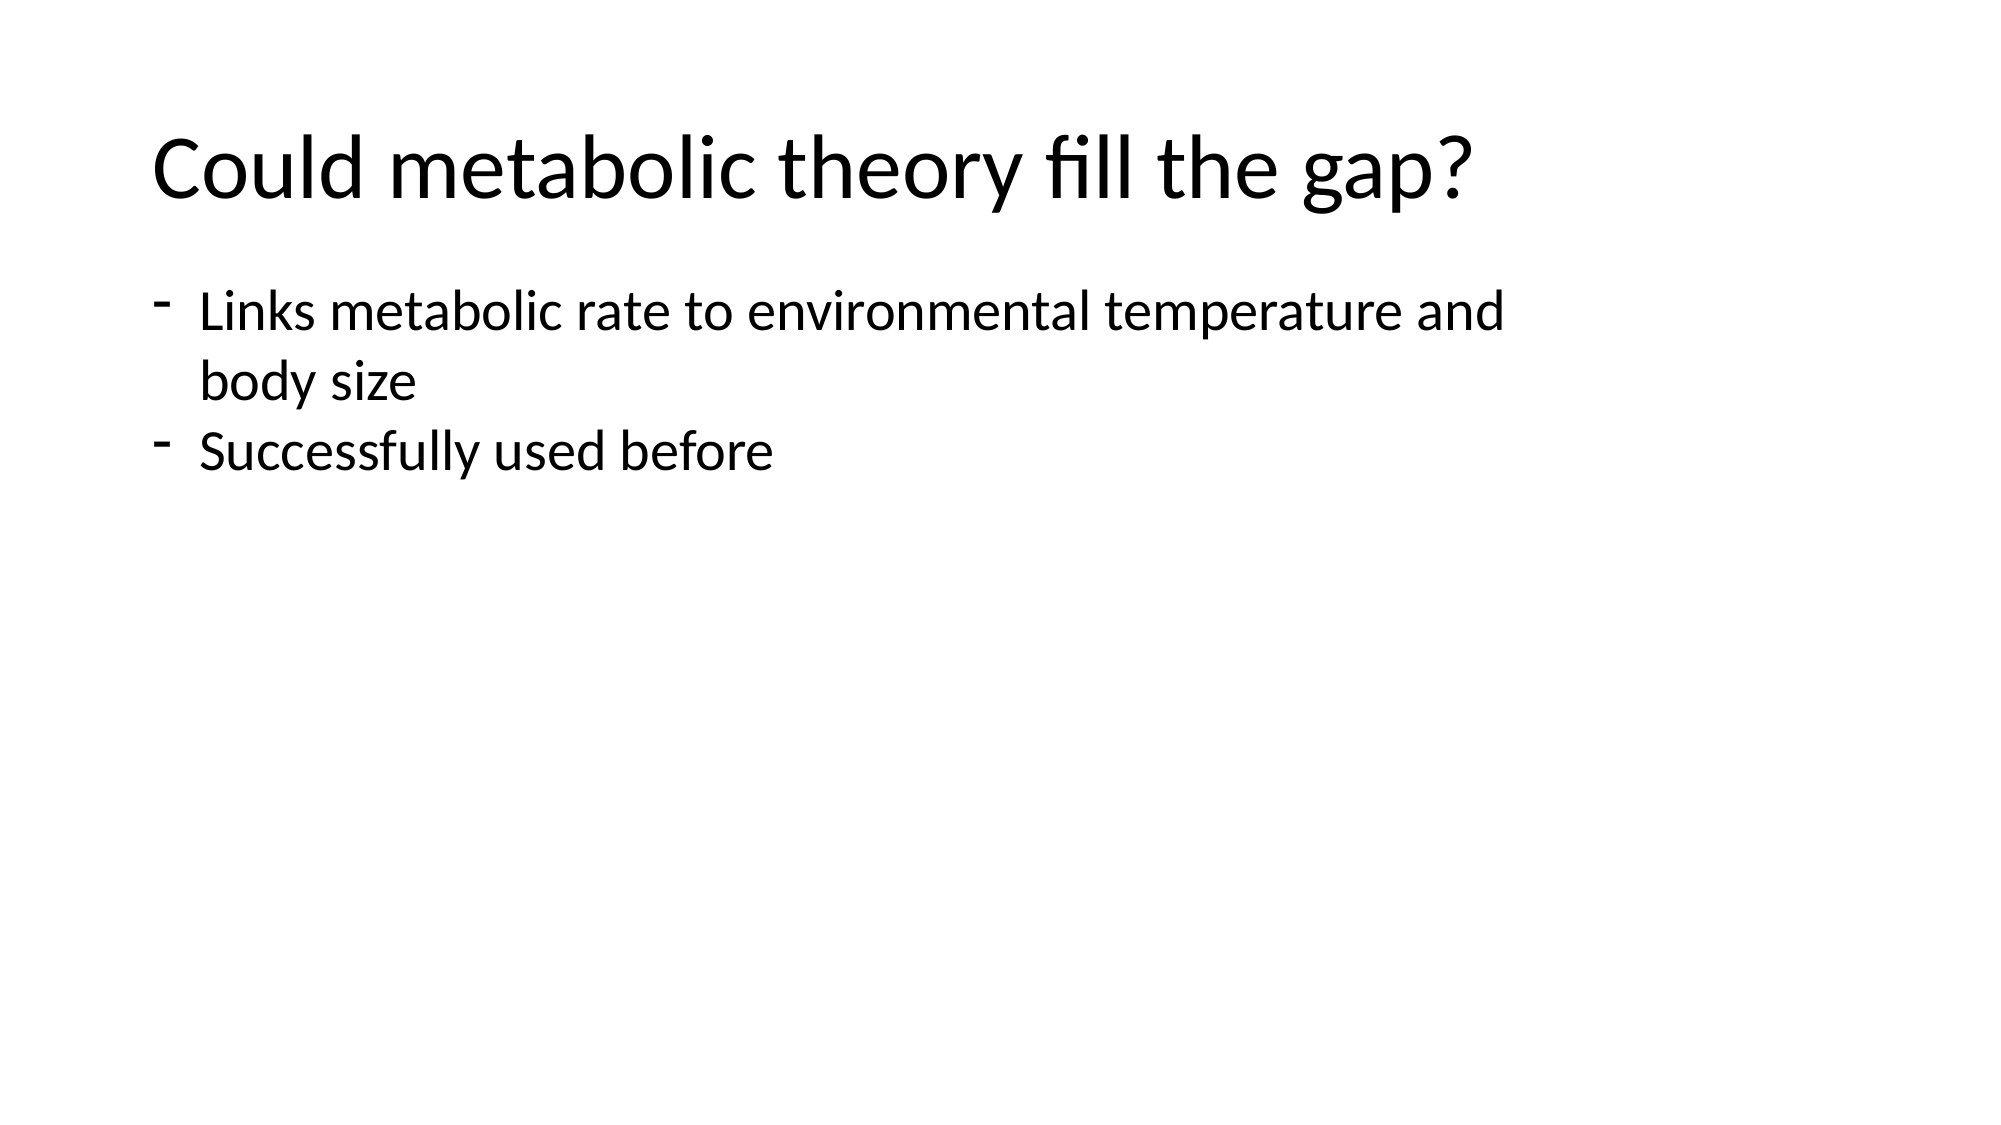

# Could metabolic theory fill the gap?
Links metabolic rate to environmental temperature and body size
Successfully used before